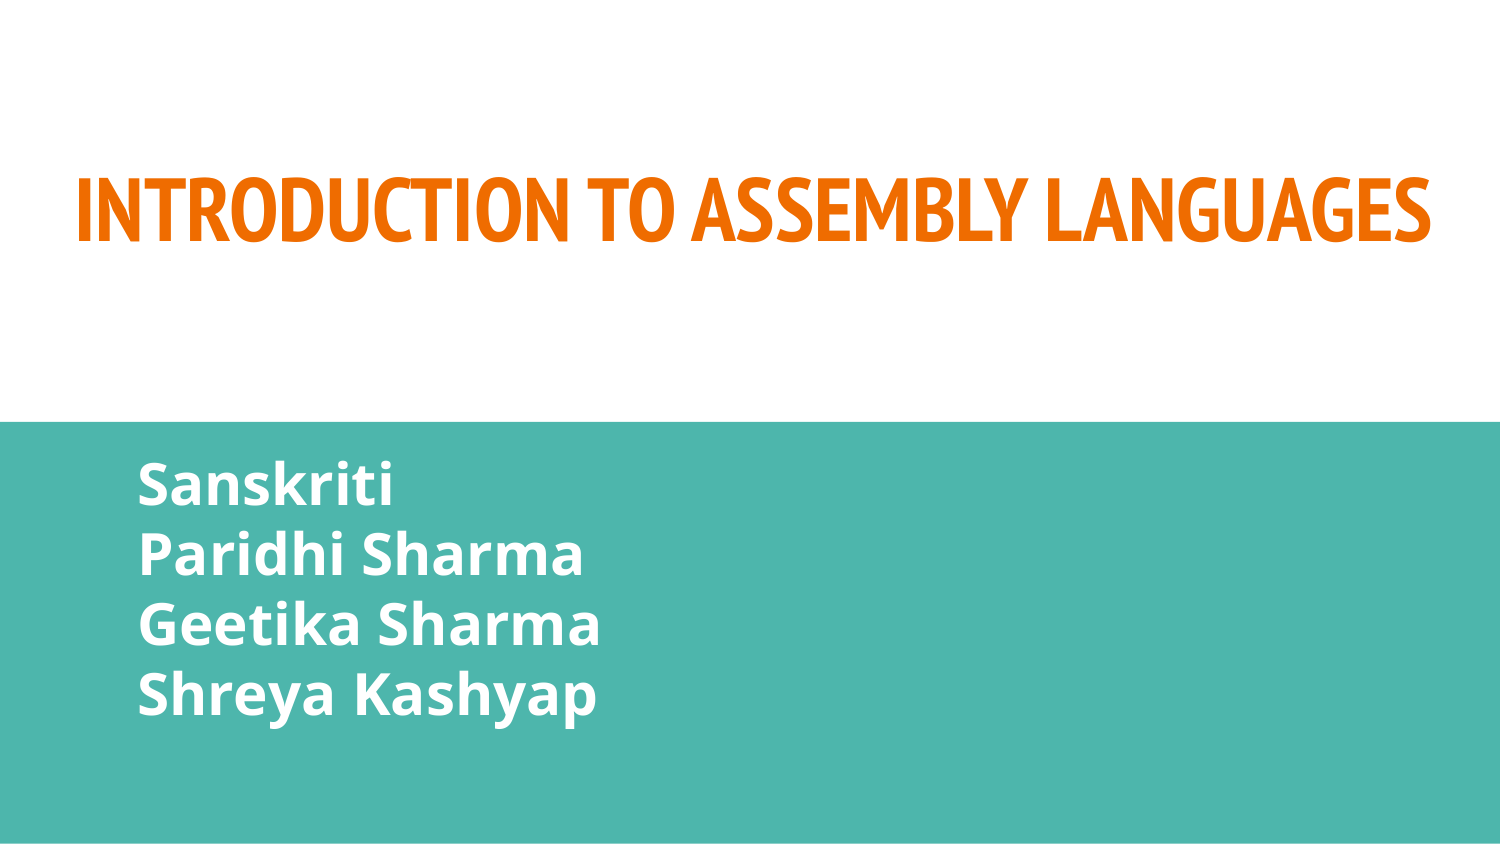

# INTRODUCTION TO ASSEMBLY LANGUAGES
Sanskriti
Paridhi Sharma
Geetika Sharma
Shreya Kashyap